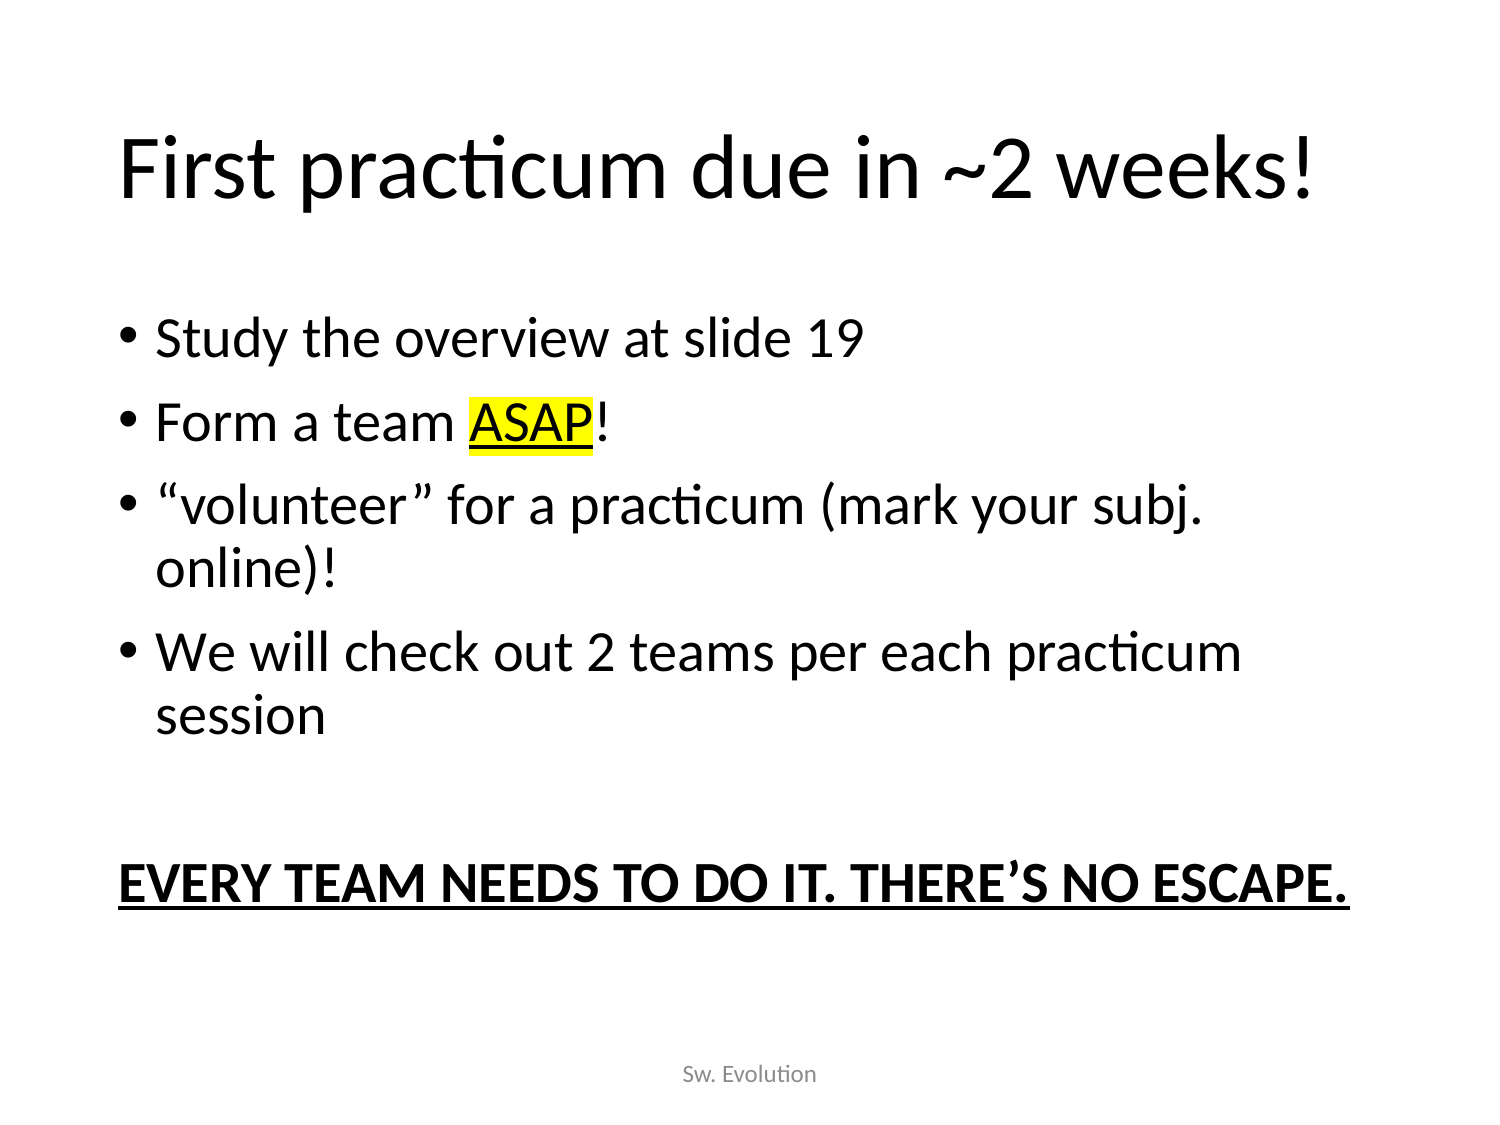

# First practicum due in ~2 weeks!
Study the overview at slide 19
Form a team ASAP!
“volunteer” for a practicum (mark your subj. online)!
We will check out 2 teams per each practicum session

EVERY TEAM NEEDS TO DO IT. THERE’S NO ESCAPE.
Sw. Evolution